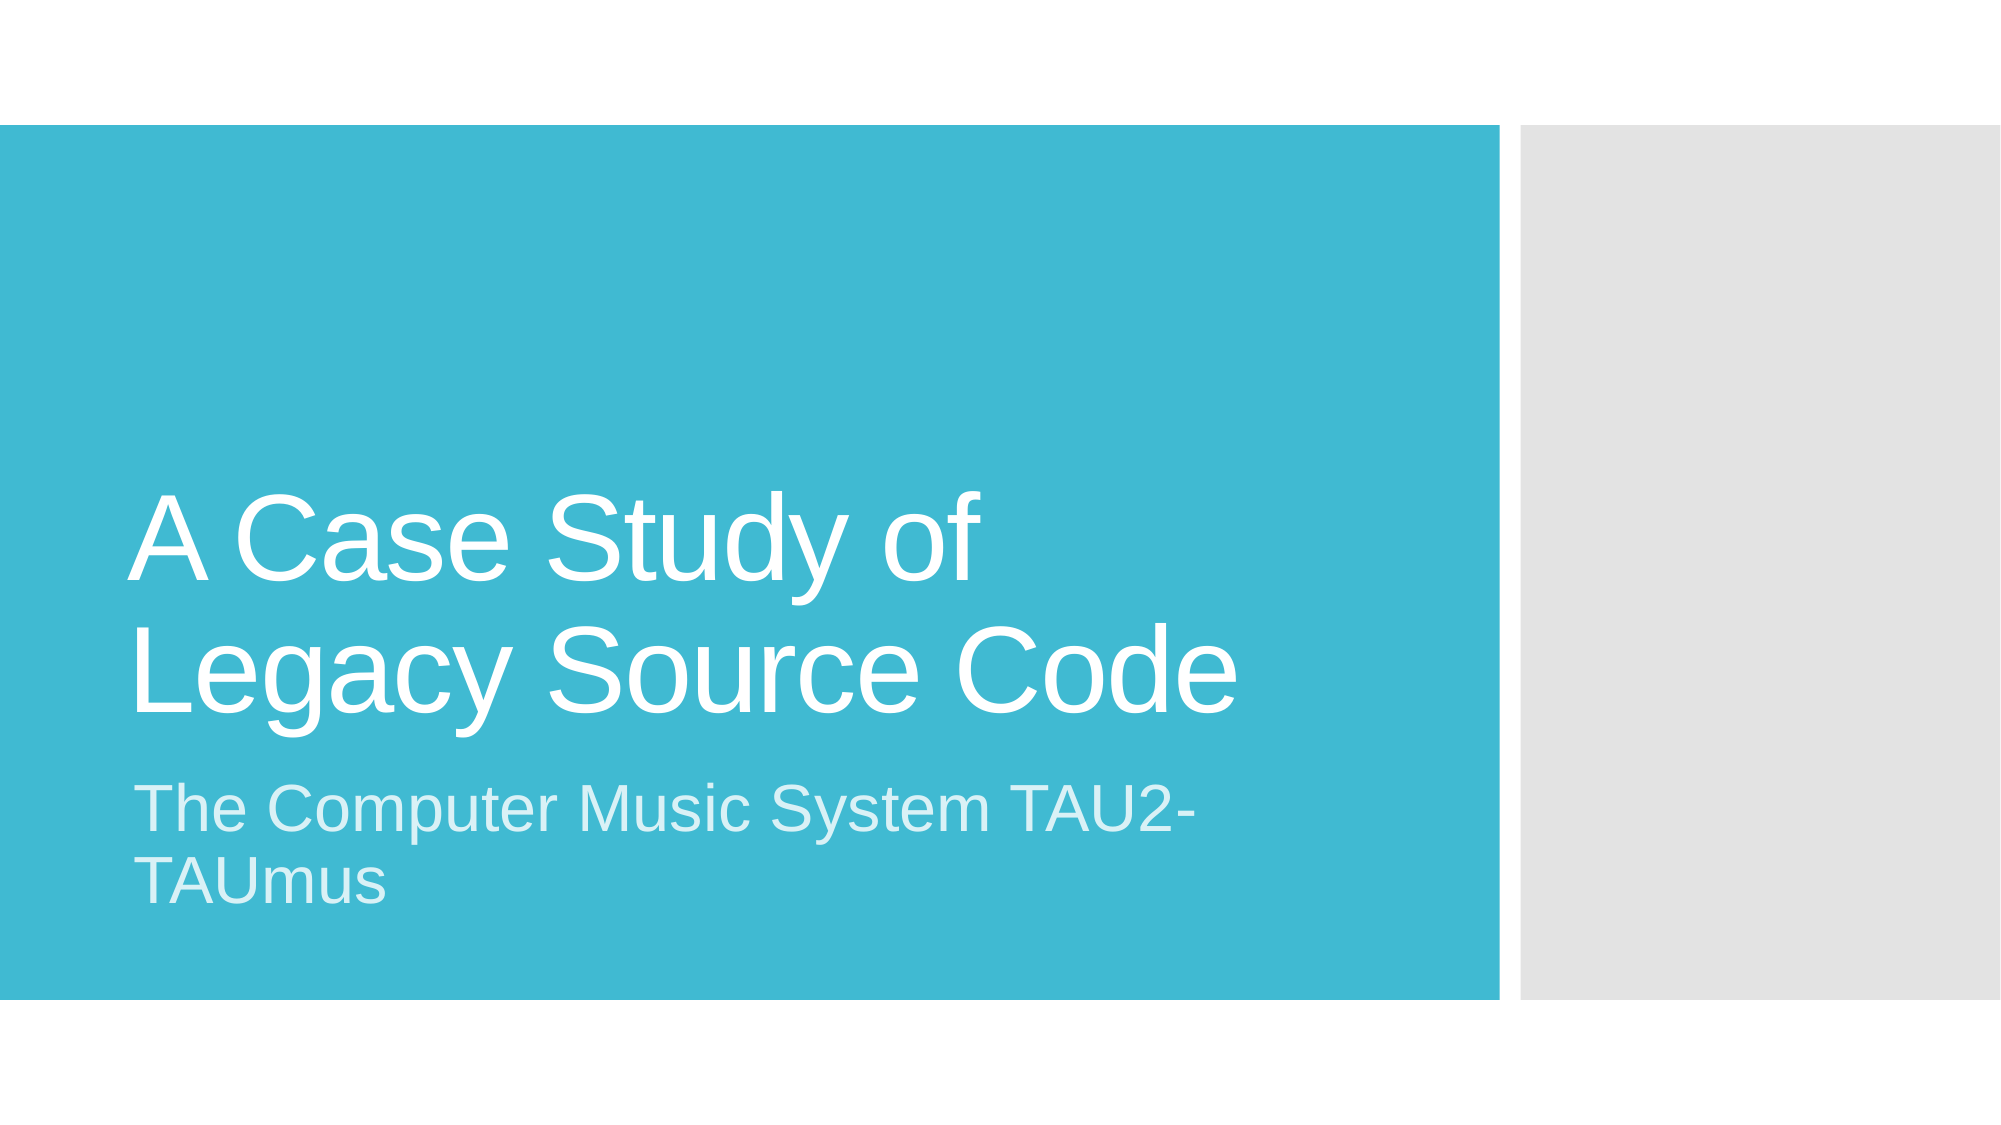

# A Case Study of Legacy Source Code
The Computer Music System TAU2-TAUmus